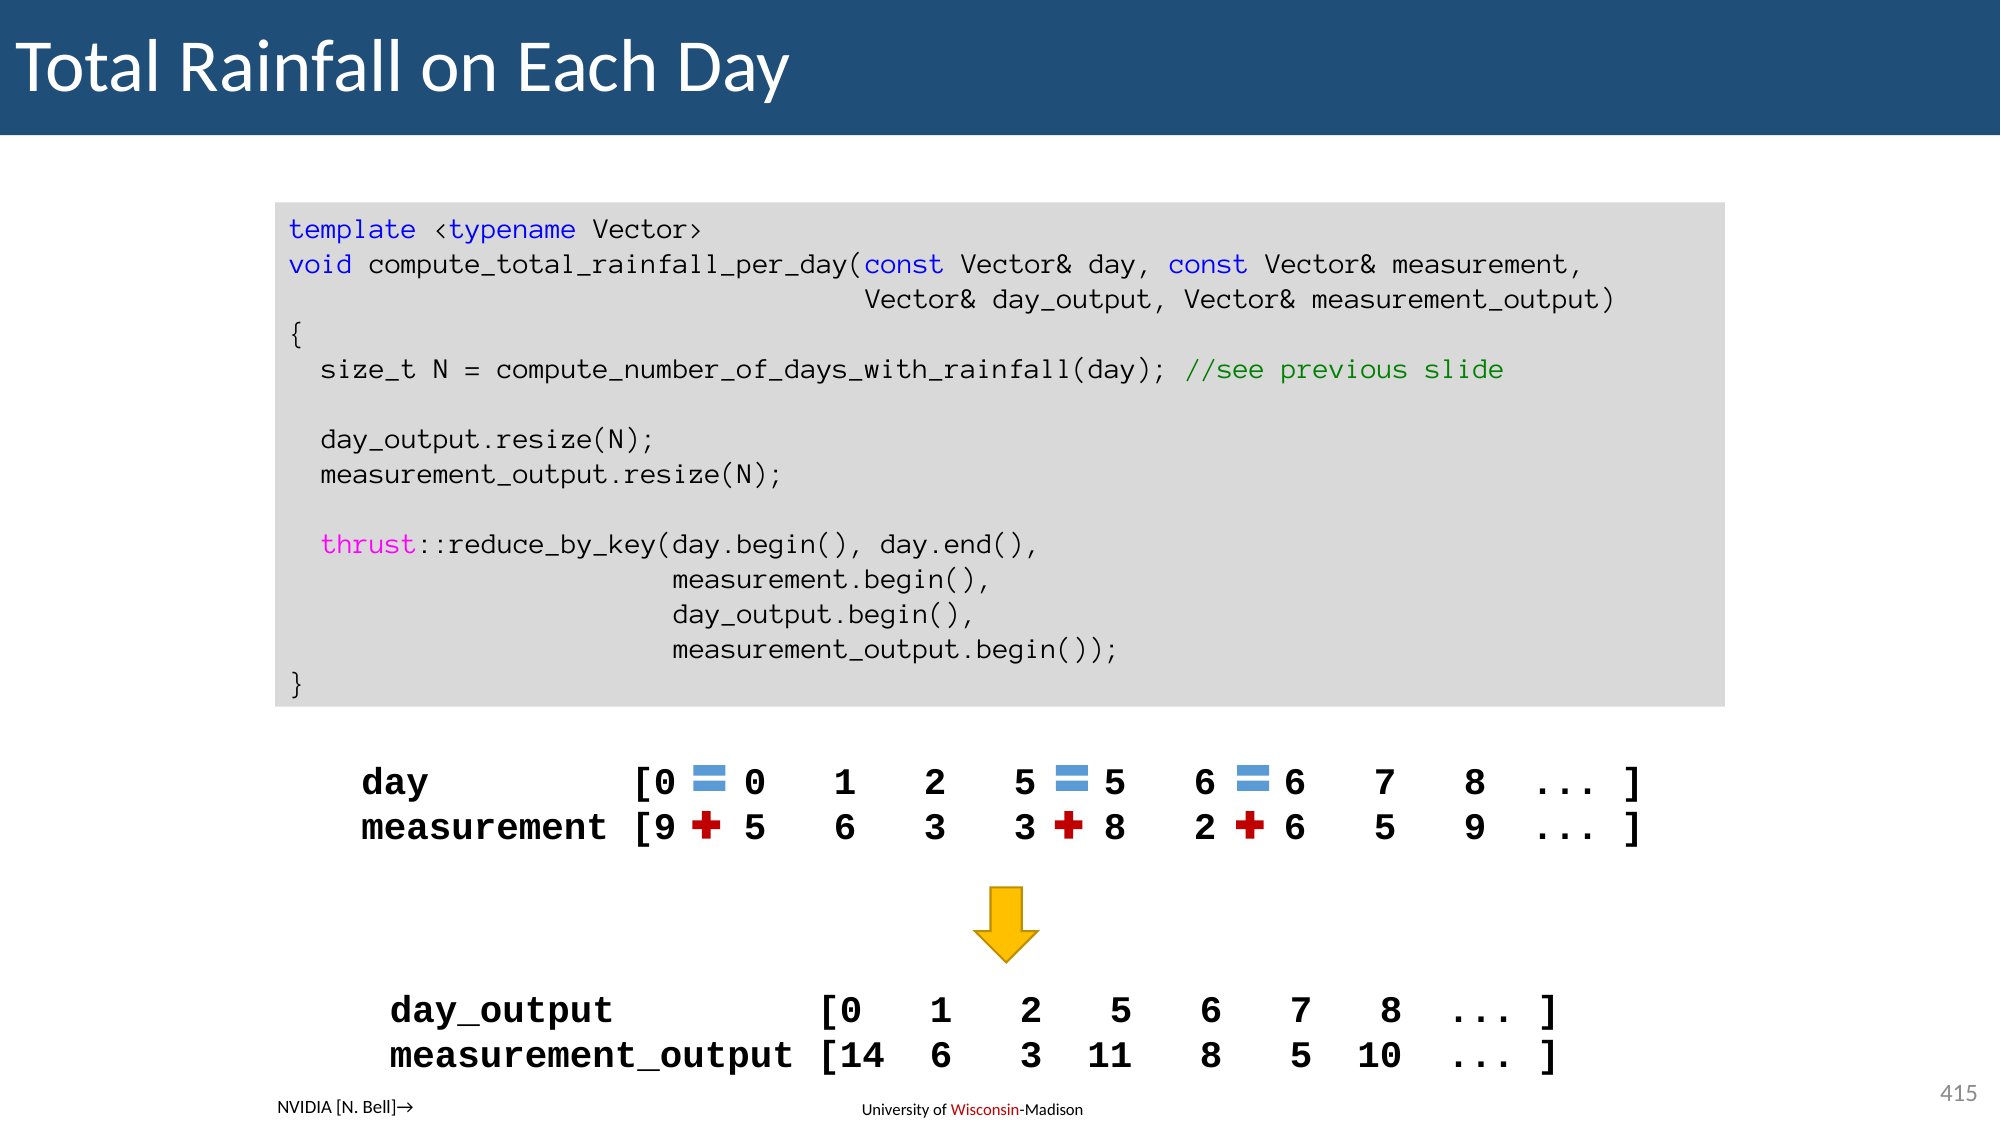

# Total Rainfall on Each Day
template <typename Vector>
void compute_total_rainfall_per_day(const Vector& day, const Vector& measurement,
                                    Vector& day_output, Vector& measurement_output)
{
  size_t N = compute_number_of_days_with_rainfall(day); //see previous slide

  day_output.resize(N);
  measurement_output.resize(N);

  thrust::reduce_by_key(day.begin(), day.end(),
                        measurement.begin(),
                        day_output.begin(),
                        measurement_output.begin());
}
day         [0   0   1   2   5   5   6   6   7   8  ... ]
measurement [9   5   6   3   3   8   2   6   5   9  ... ]

day_output         [0   1   2   5   6   7   8  ... ]
measurement_output [14  6   3  11   8   5  10  ... ]
415
NVIDIA [N. Bell]→